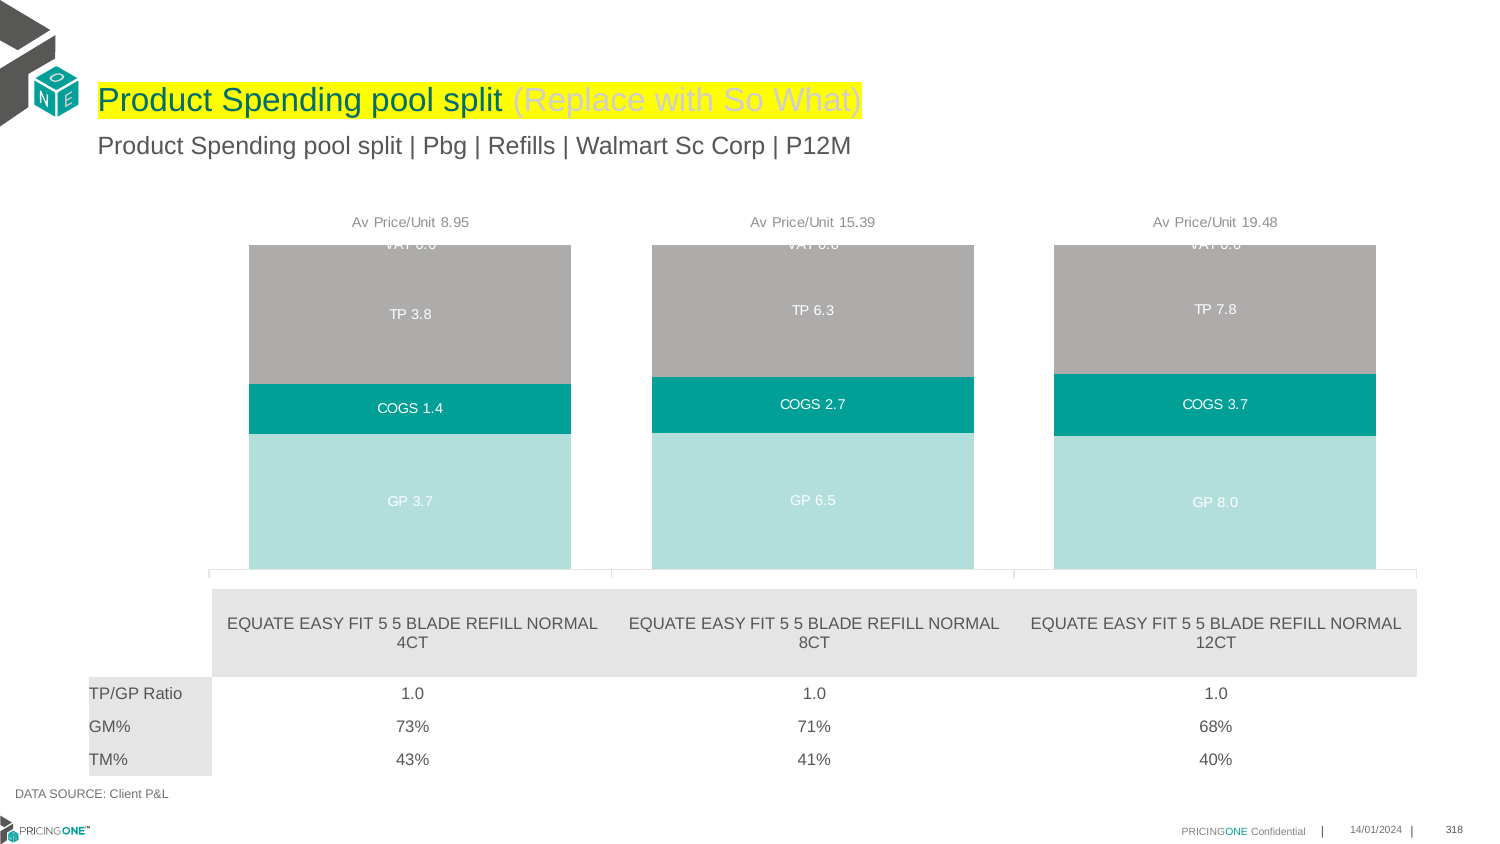

# Product Spending pool split (Replace with So What)
Product Spending pool split | Pbg | Refills | Walmart Sc Corp | P12M

### Chart

| Category | GP | COGS | TP | VAT |
|---|---|---|---|---|
| Av Price/Unit 8.95 | 3.731685929427754 | 1.3682140705722463 | 3.848679181367342 | 0.0 |
| Av Price/Unit 15.39 | 6.477164216836477 | 2.6577357831635235 | 6.255594305470023 | 0.0 |
| Av Price/Unit 19.48 | 8.009 | 3.7053000000000003 | 7.768702787478777 | 0.0 |
|  | EQUATE EASY FIT 5 5 BLADE REFILL NORMAL 4CT | EQUATE EASY FIT 5 5 BLADE REFILL NORMAL 8CT | EQUATE EASY FIT 5 5 BLADE REFILL NORMAL 12CT |
| --- | --- | --- | --- |
| TP/GP Ratio | 1.0 | 1.0 | 1.0 |
| GM% | 73% | 71% | 68% |
| TM% | 43% | 41% | 40% |
DATA SOURCE: Client P&L

14/01/2024
318